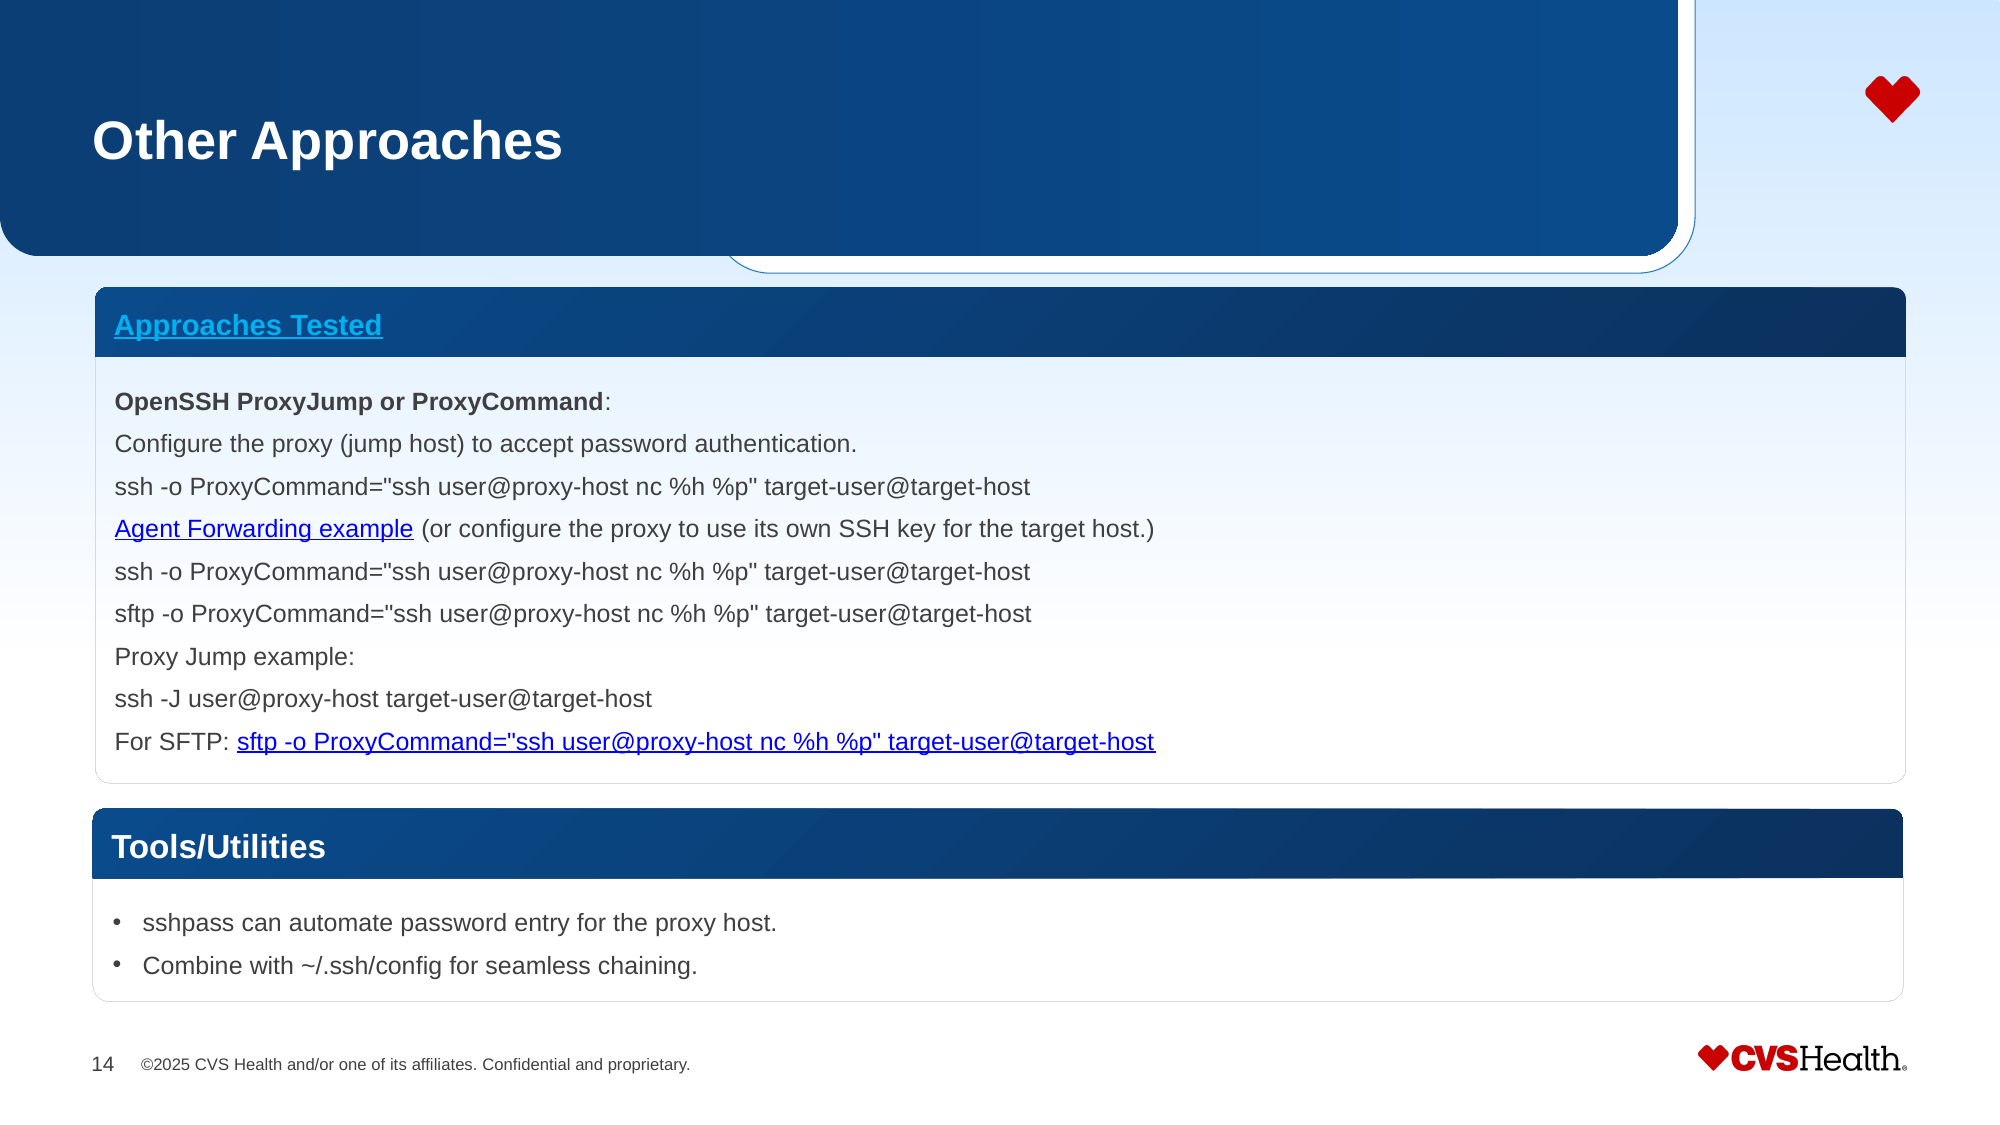

Other Approaches
Approaches Tested
OpenSSH ProxyJump or ProxyCommand:
Configure the proxy (jump host) to accept password authentication.
ssh -o ProxyCommand="ssh user@proxy-host nc %h %p" target-user@target-host
Agent Forwarding example (or configure the proxy to use its own SSH key for the target host.)
ssh -o ProxyCommand="ssh user@proxy-host nc %h %p" target-user@target-host
sftp -o ProxyCommand="ssh user@proxy-host nc %h %p" target-user@target-host
Proxy Jump example:
ssh -J user@proxy-host target-user@target-host
For SFTP: sftp -o ProxyCommand="ssh user@proxy-host nc %h %p" target-user@target-host
Tools/Utilities
sshpass can automate password entry for the proxy host.
Combine with ~/.ssh/config for seamless chaining.